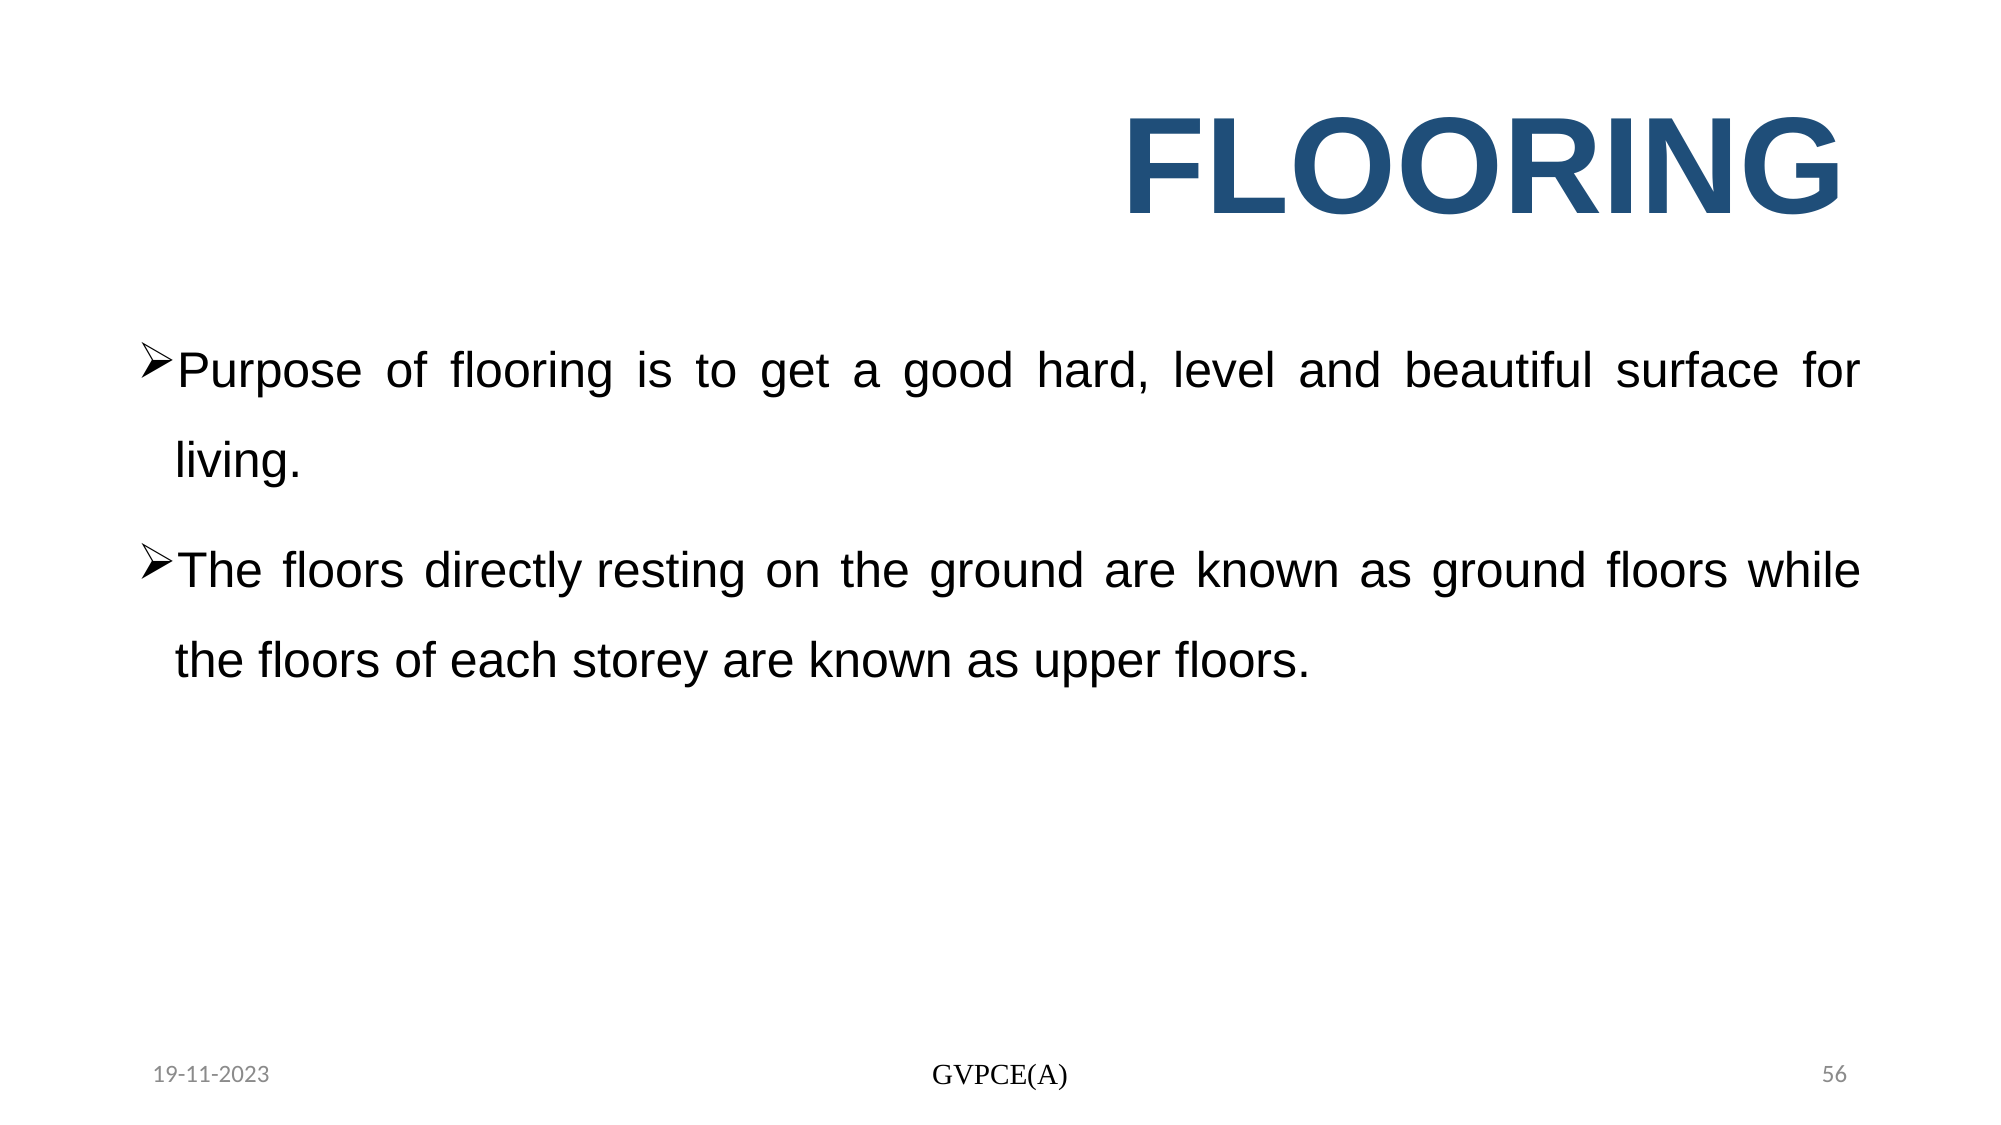

# FLOORING
Purpose of flooring is to get a good hard, level and beautiful surface for living.
The floors directly resting on the ground are known as ground floors while the floors of each storey are known as upper floors.
19-11-2023
GVPCE(A)
56